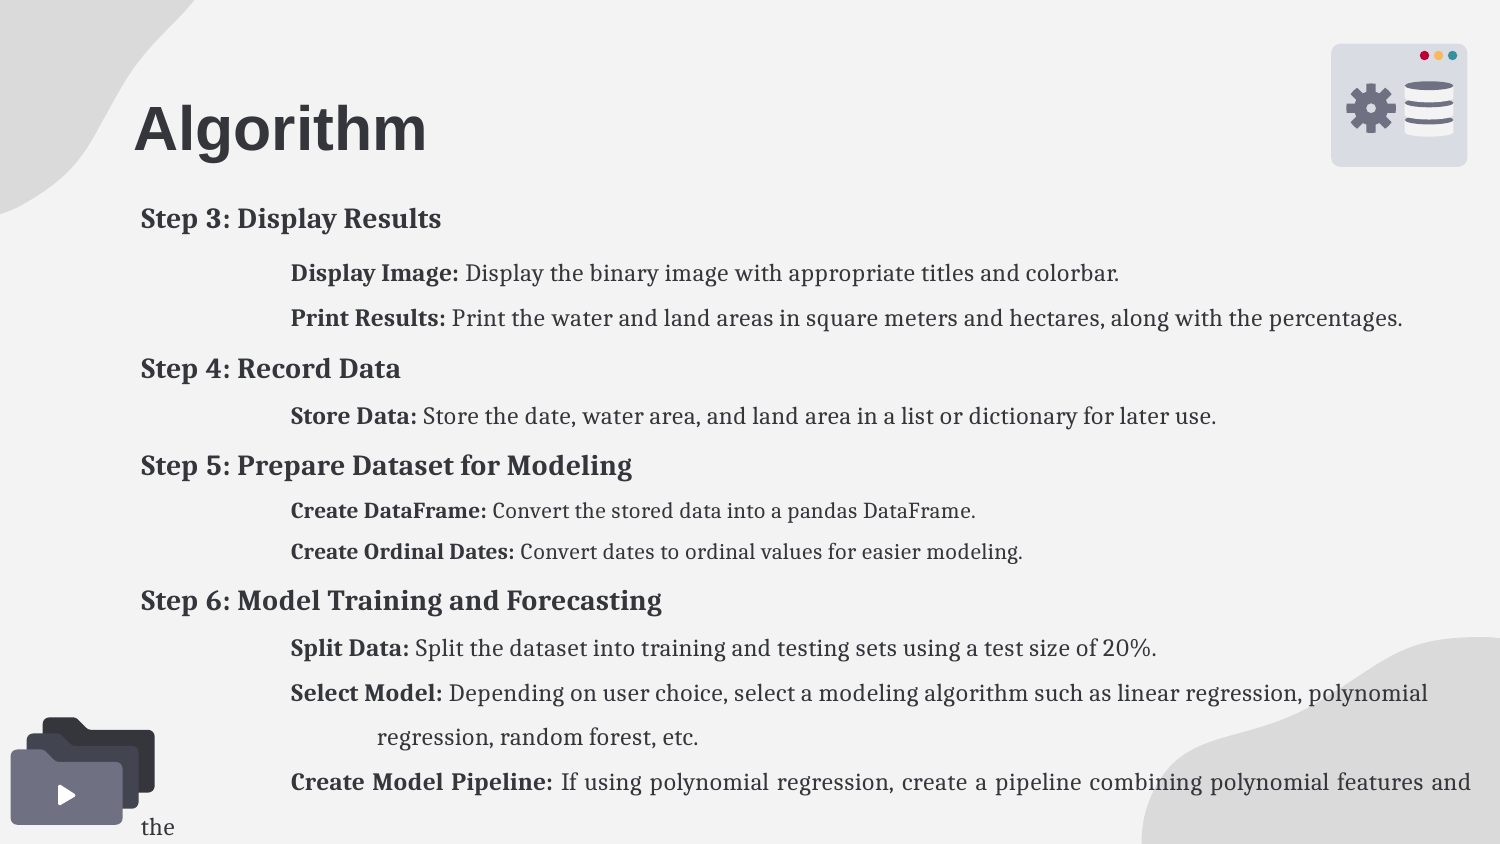

# Algorithm
	Step 3: Display Results
		Display Image: Display the binary image with appropriate titles and colorbar.
		Print Results: Print the water and land areas in square meters and hectares, along with the percentages.
	Step 4: Record Data
		Store Data: Store the date, water area, and land area in a list or dictionary for later use.
	Step 5: Prepare Dataset for Modeling
		Create DataFrame: Convert the stored data into a pandas DataFrame.
		Create Ordinal Dates: Convert dates to ordinal values for easier modeling.
	Step 6: Model Training and Forecasting
		Split Data: Split the dataset into training and testing sets using a test size of 20%.
		Select Model: Depending on user choice, select a modeling algorithm such as linear regression, polynomial
                                                    regression, random forest, etc.
		Create Model Pipeline: If using polynomial regression, create a pipeline combining polynomial features and the
			                     model.